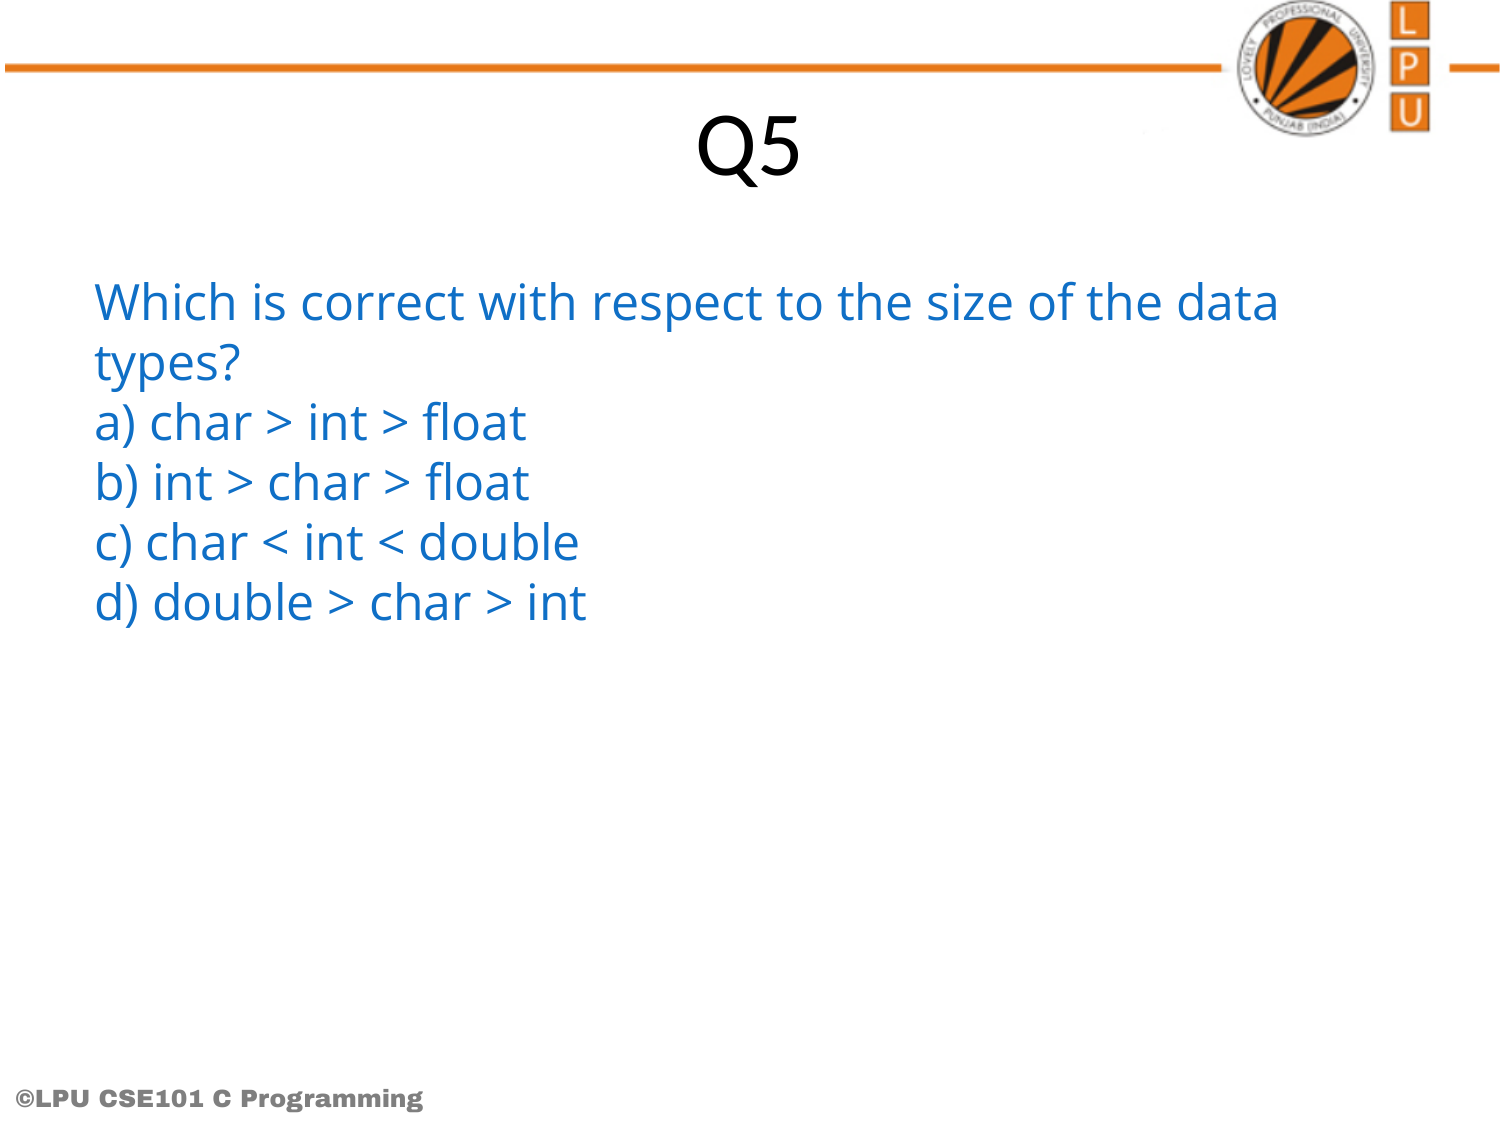

# Q5
Which is correct with respect to the size of the data types?
a) char > int > float
b) int > char > float
c) char < int < double
d) double > char > int